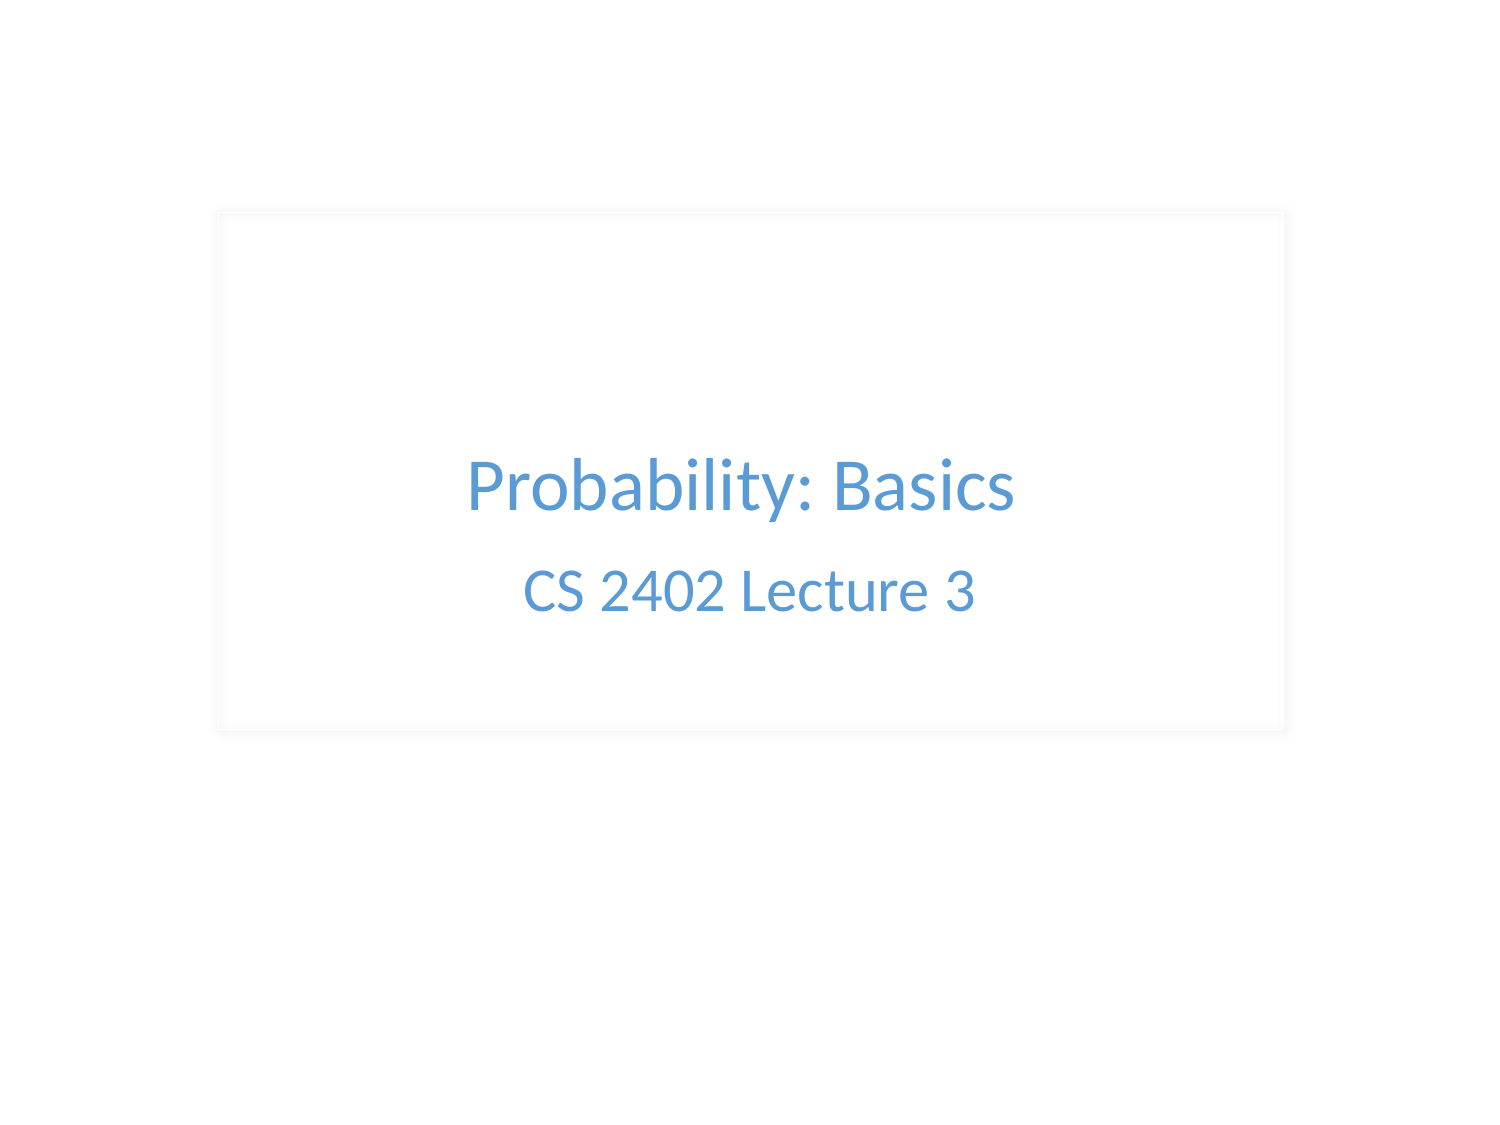

# Probability: Basics
CS 2402 Lecture 3
1